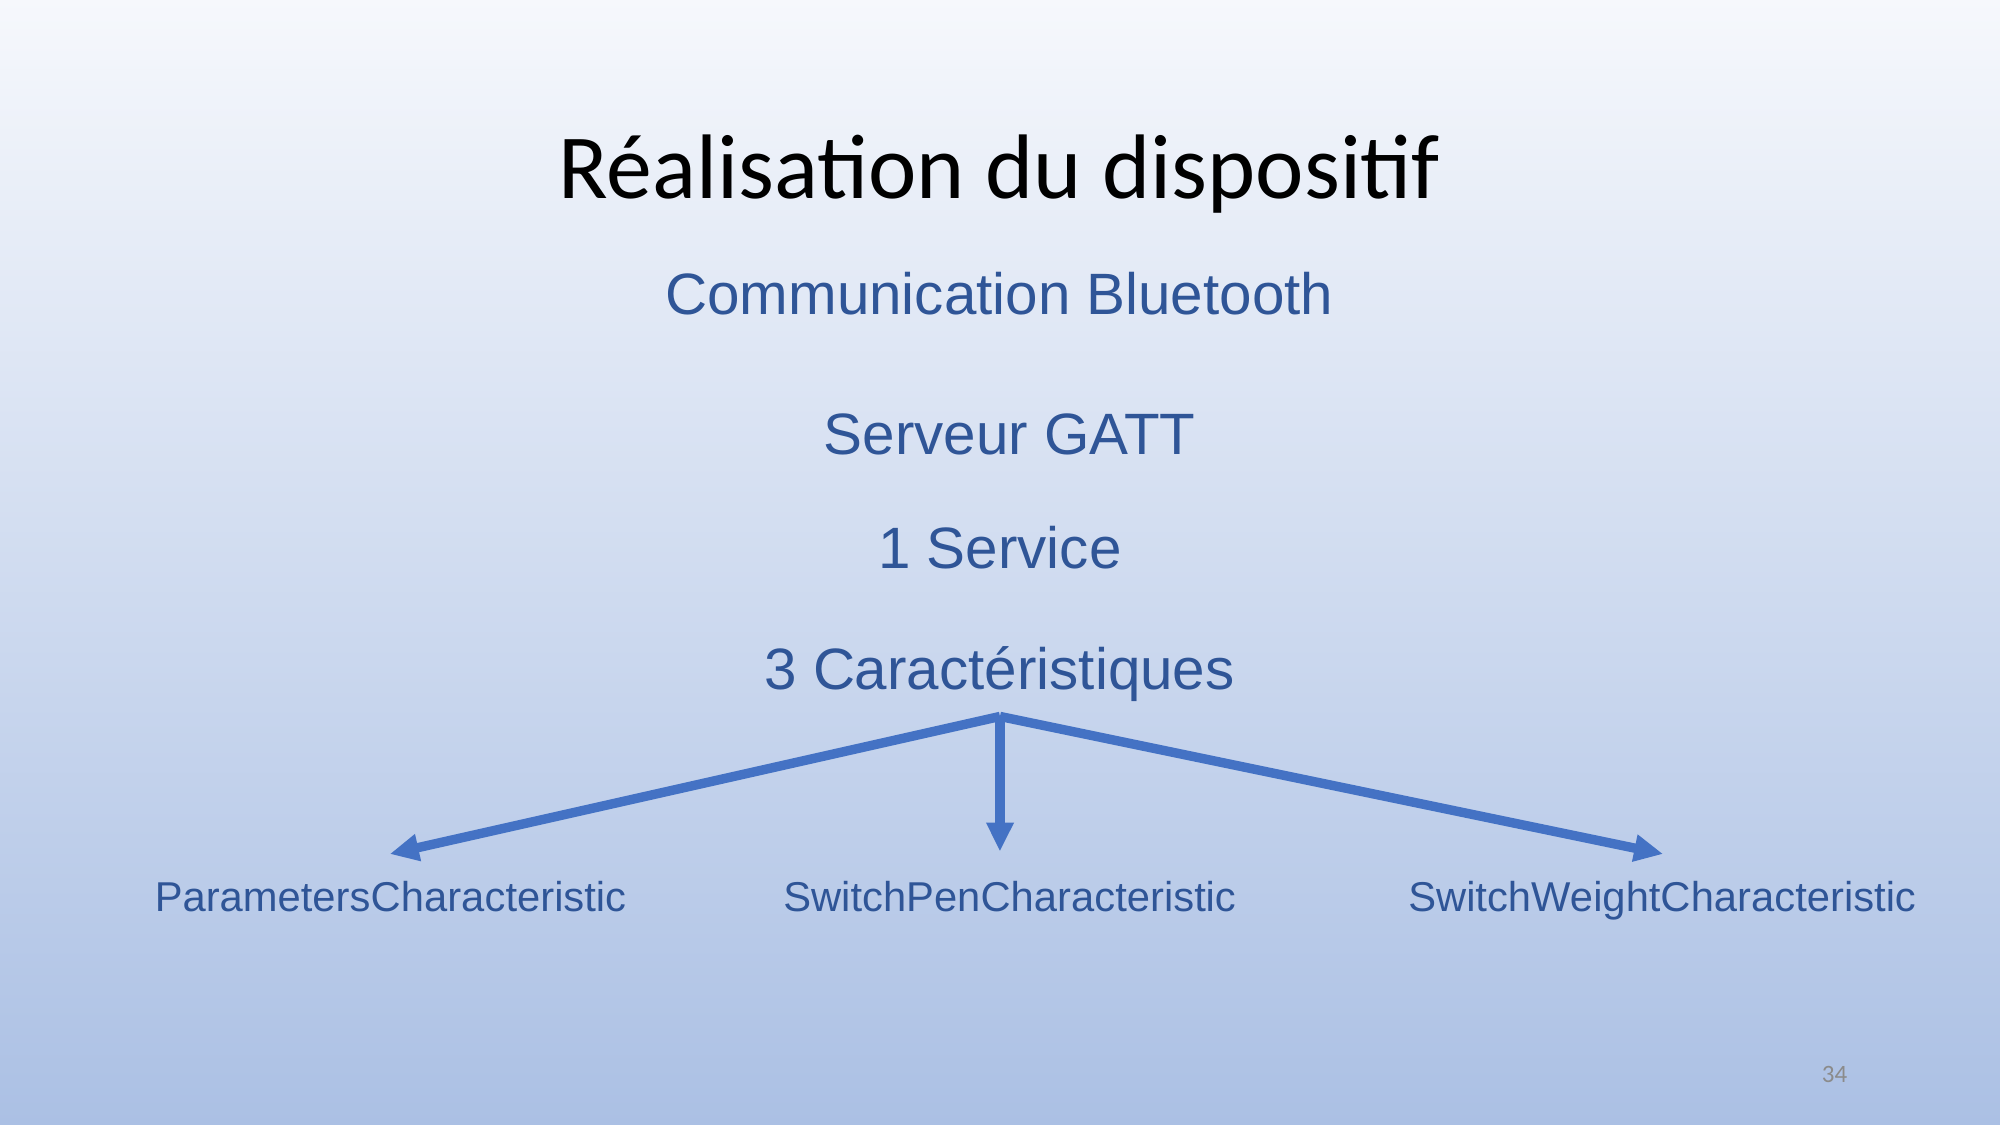

# Réalisation du dispositif
Communication Bluetooth
Serveur GATT
1 Service
3 Caractéristiques
SwitchPenCharacteristic
SwitchWeightCharacteristic
ParametersCharacteristic
34